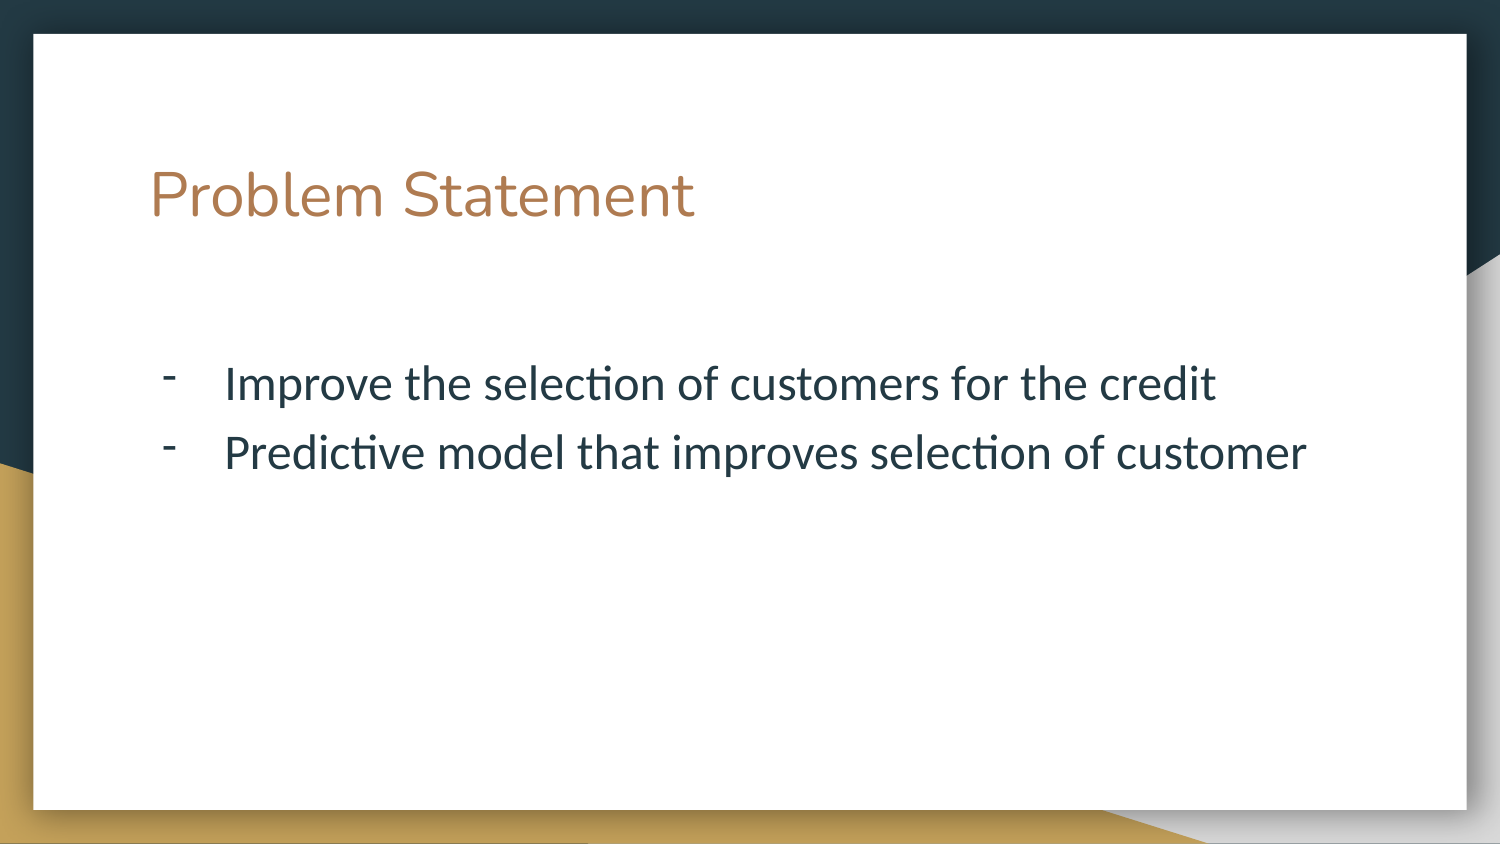

# Problem Statement
Improve the selection of customers for the credit
Predictive model that improves selection of customer